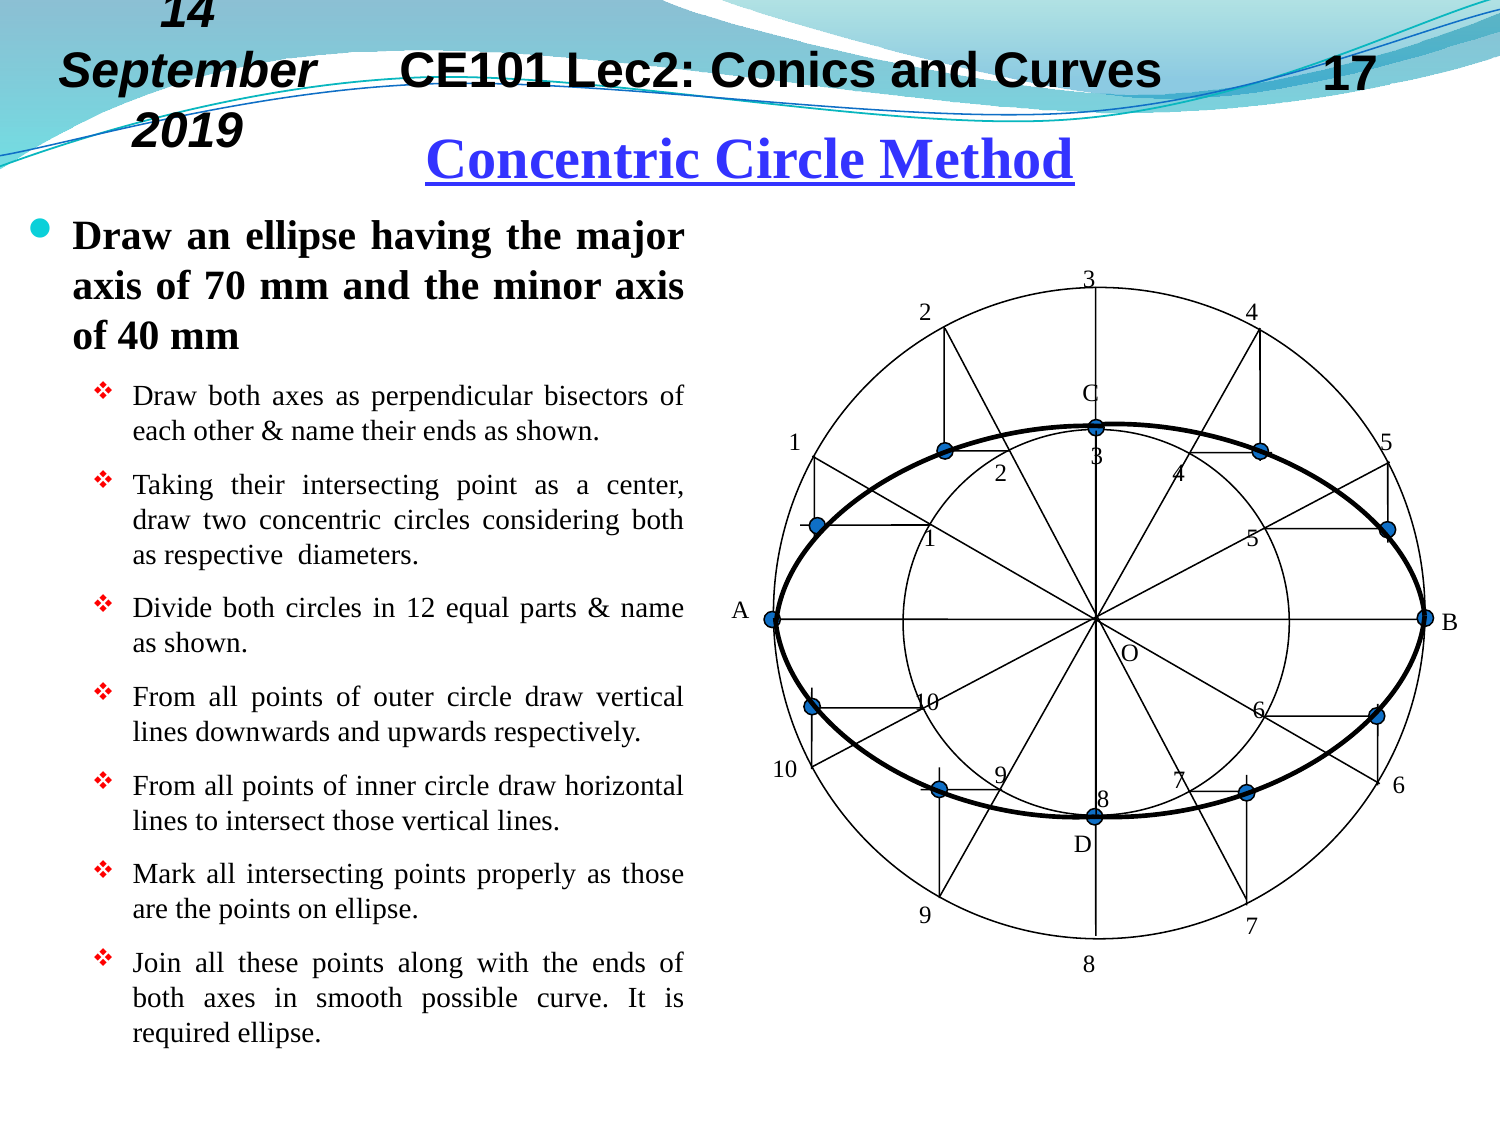

14 September 2019
CE101 Lec2: Conics and Curves
17
# Concentric Circle Method
Draw an ellipse having the major axis of 70 mm and the minor axis of 40 mm
Draw both axes as perpendicular bisectors of each other & name their ends as shown.
Taking their intersecting point as a center, draw two concentric circles considering both as respective  diameters.
Divide both circles in 12 equal parts & name as shown.
From all points of outer circle draw vertical lines downwards and upwards respectively.
From all points of inner circle draw horizontal lines to intersect those vertical lines.
Mark all intersecting points properly as those are the points on ellipse.
Join all these points along with the ends of both axes in smooth possible curve. It is required ellipse.
3
2
4
1
5
10
6
9
7
8

C
A
B
D

 3
2
4
1
5
10
6
9
7
  8

O